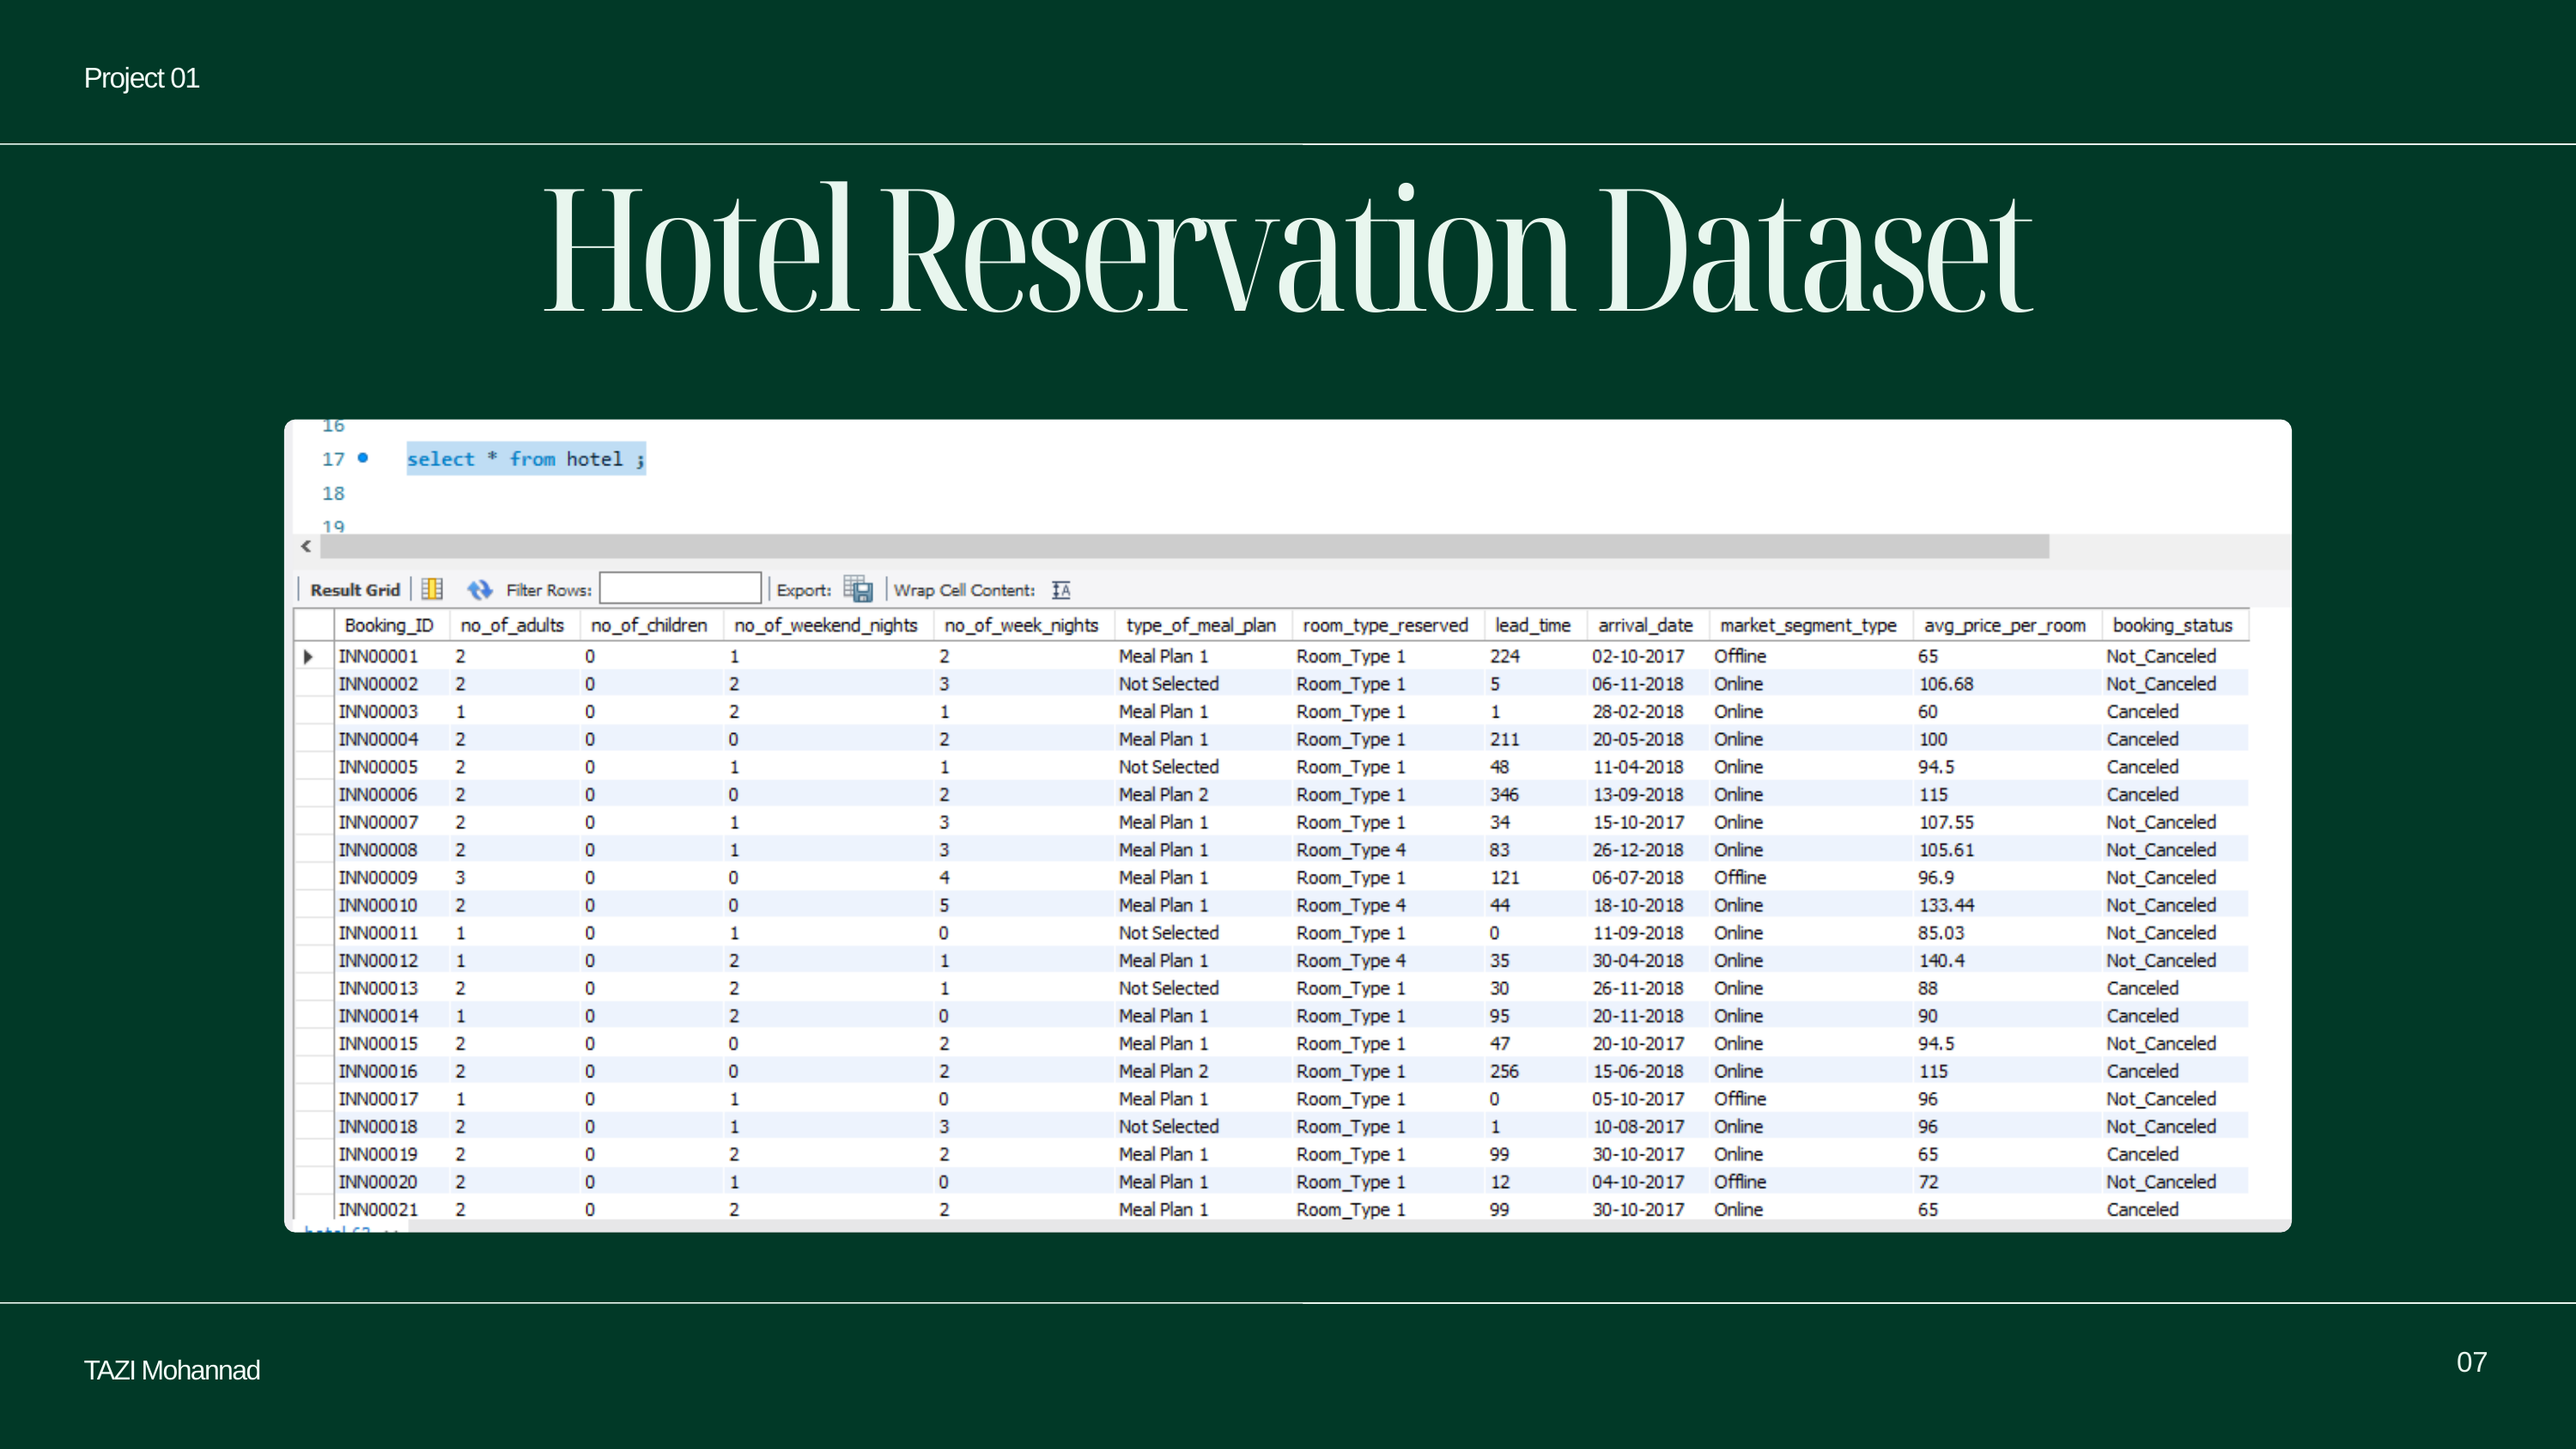

Project 01

Hotel Reservation Dataset

07
TAZI Mohannad